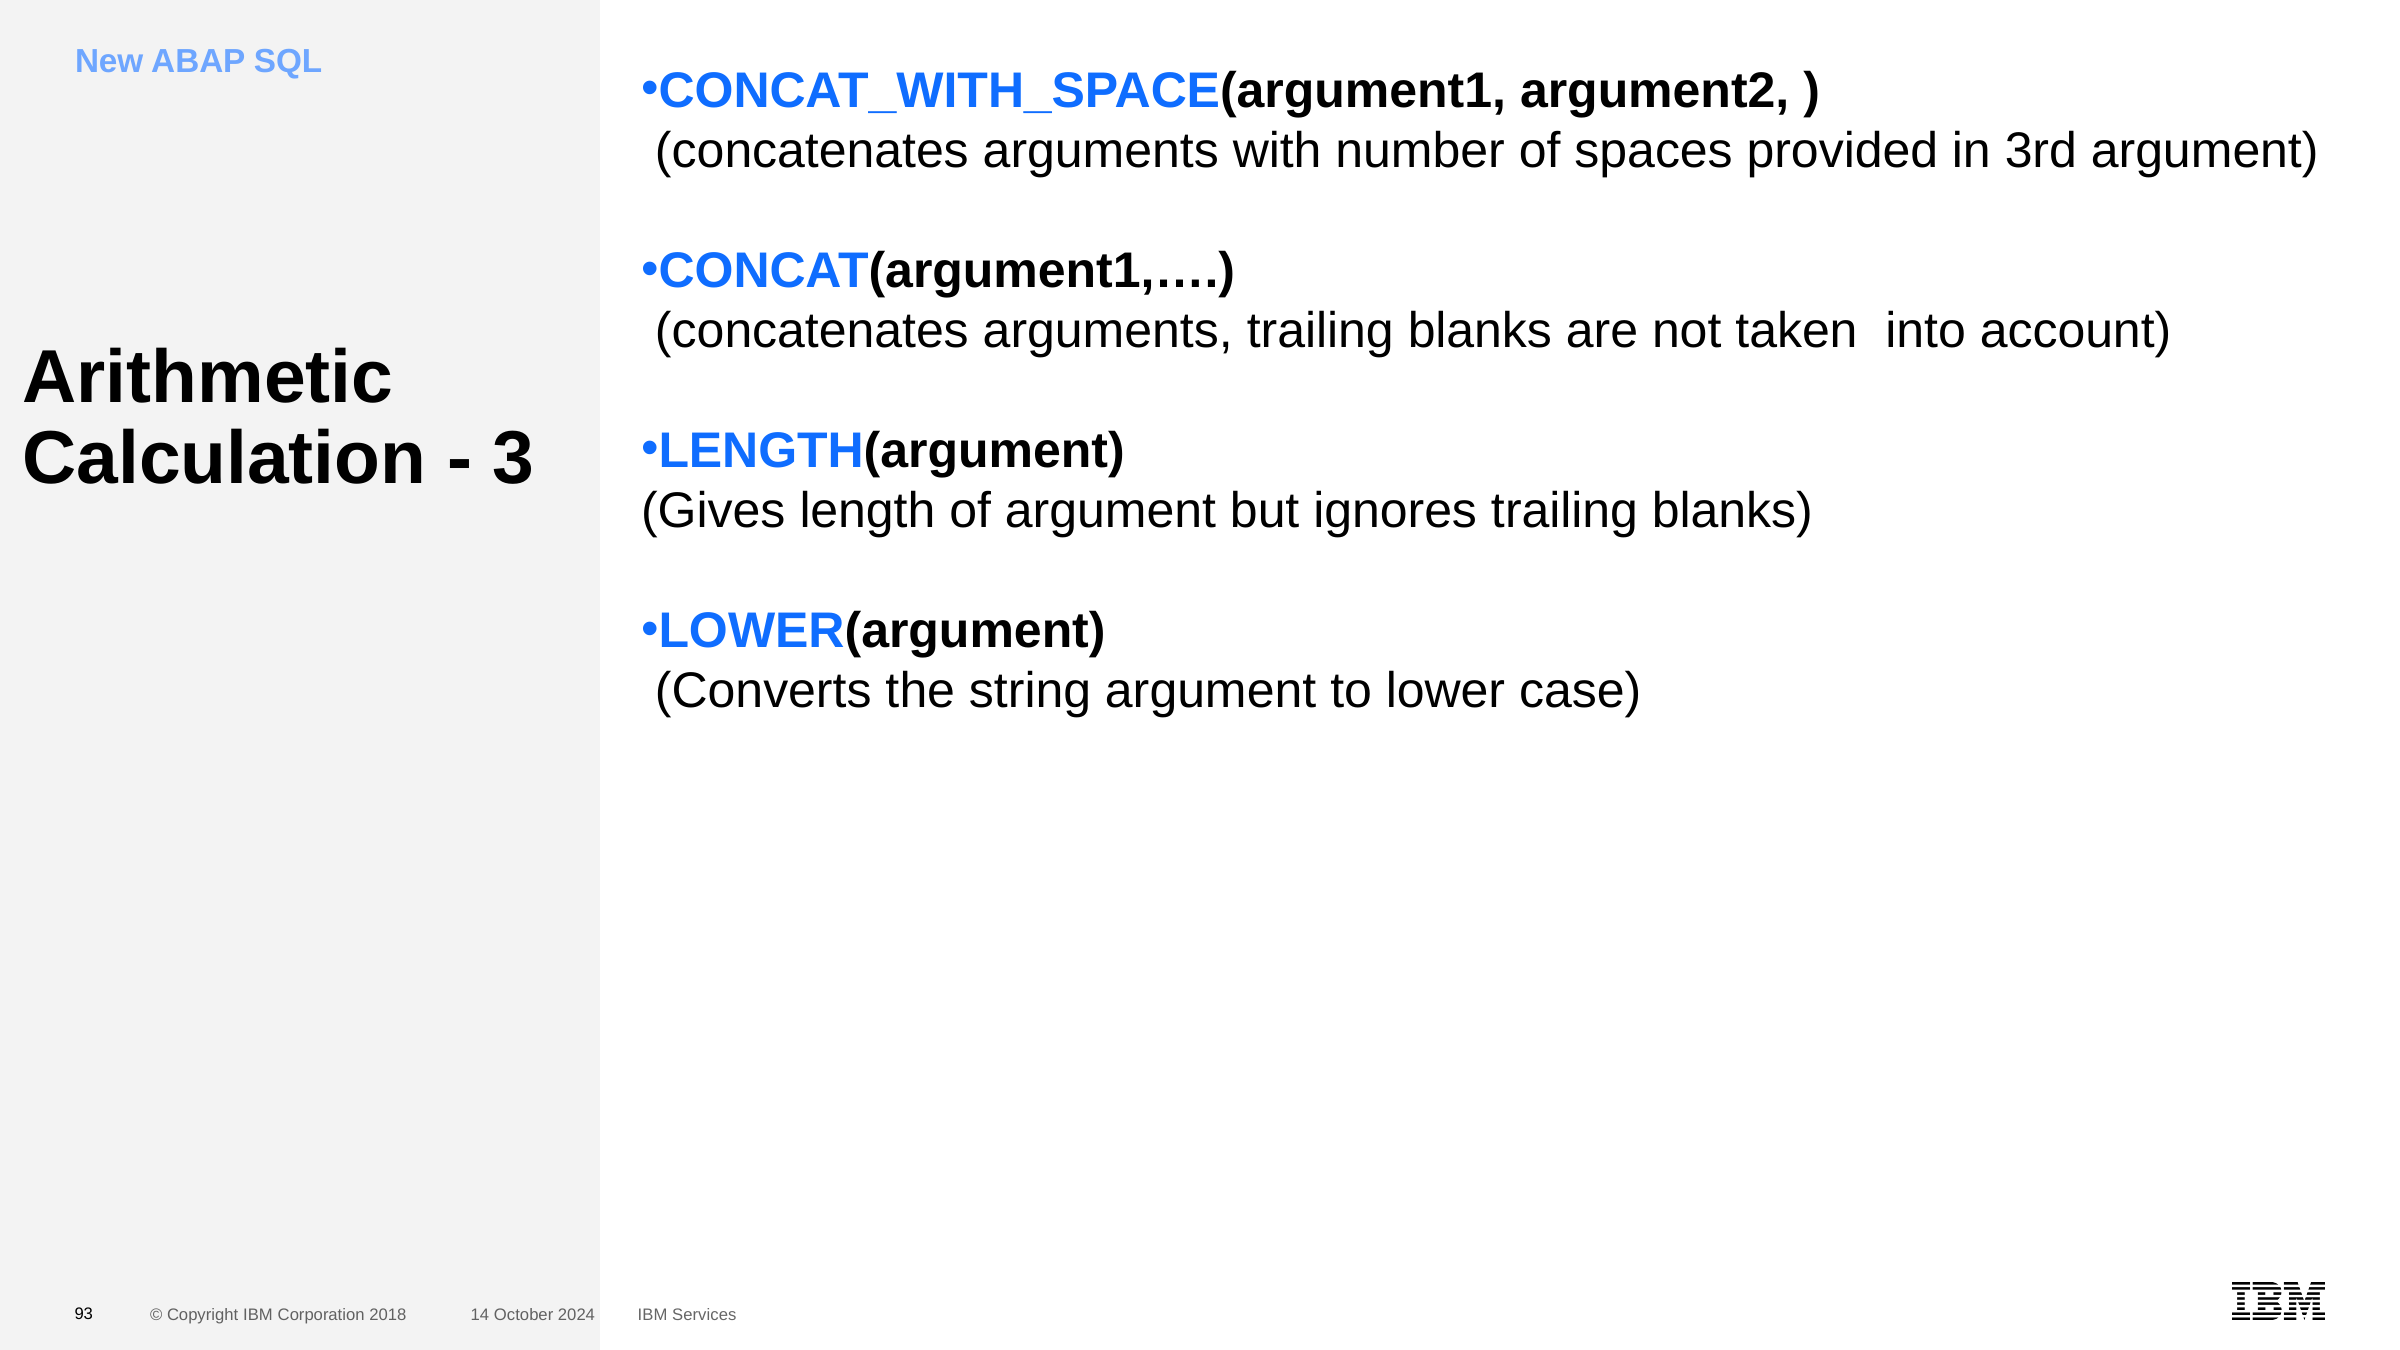

New ABAP SQL

CONCAT_WITH_SPACE(argument1, argument2, )
 (concatenates arguments with number of spaces provided in 3rd argument)
CONCAT(argument1,….)
 (concatenates arguments, trailing blanks are not taken  into account)

LENGTH(argument)
(Gives length of argument but ignores trailing blanks)

LOWER(argument)
 (Converts the string argument to lower case)
# Arithmetic Calculation - 3